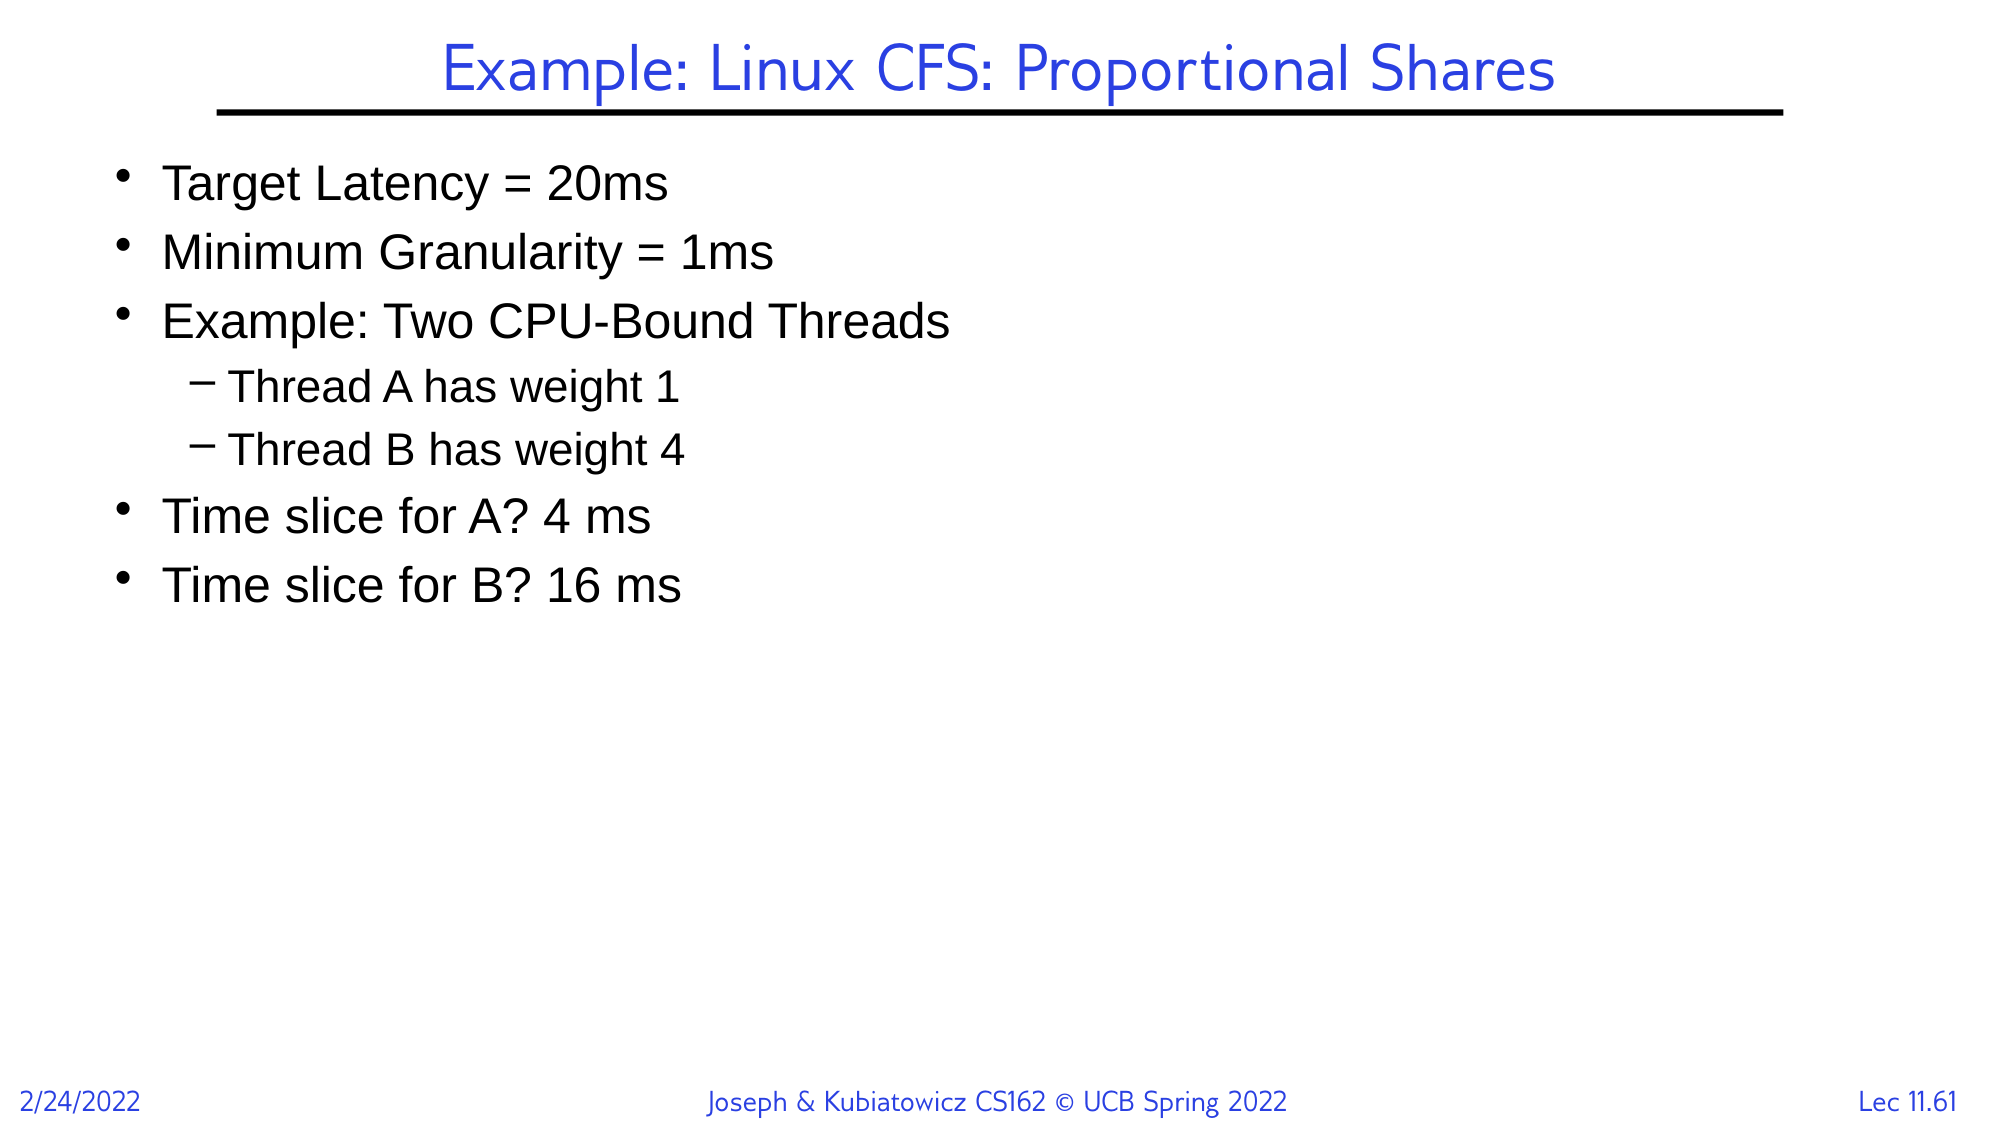

# Example: Linux CFS: Proportional Shares
Target Latency = 20ms
Minimum Granularity = 1ms
Example: Two CPU-Bound Threads
Thread A has weight 1
Thread B has weight 4
Time slice for A? 4 ms
Time slice for B? 16 ms